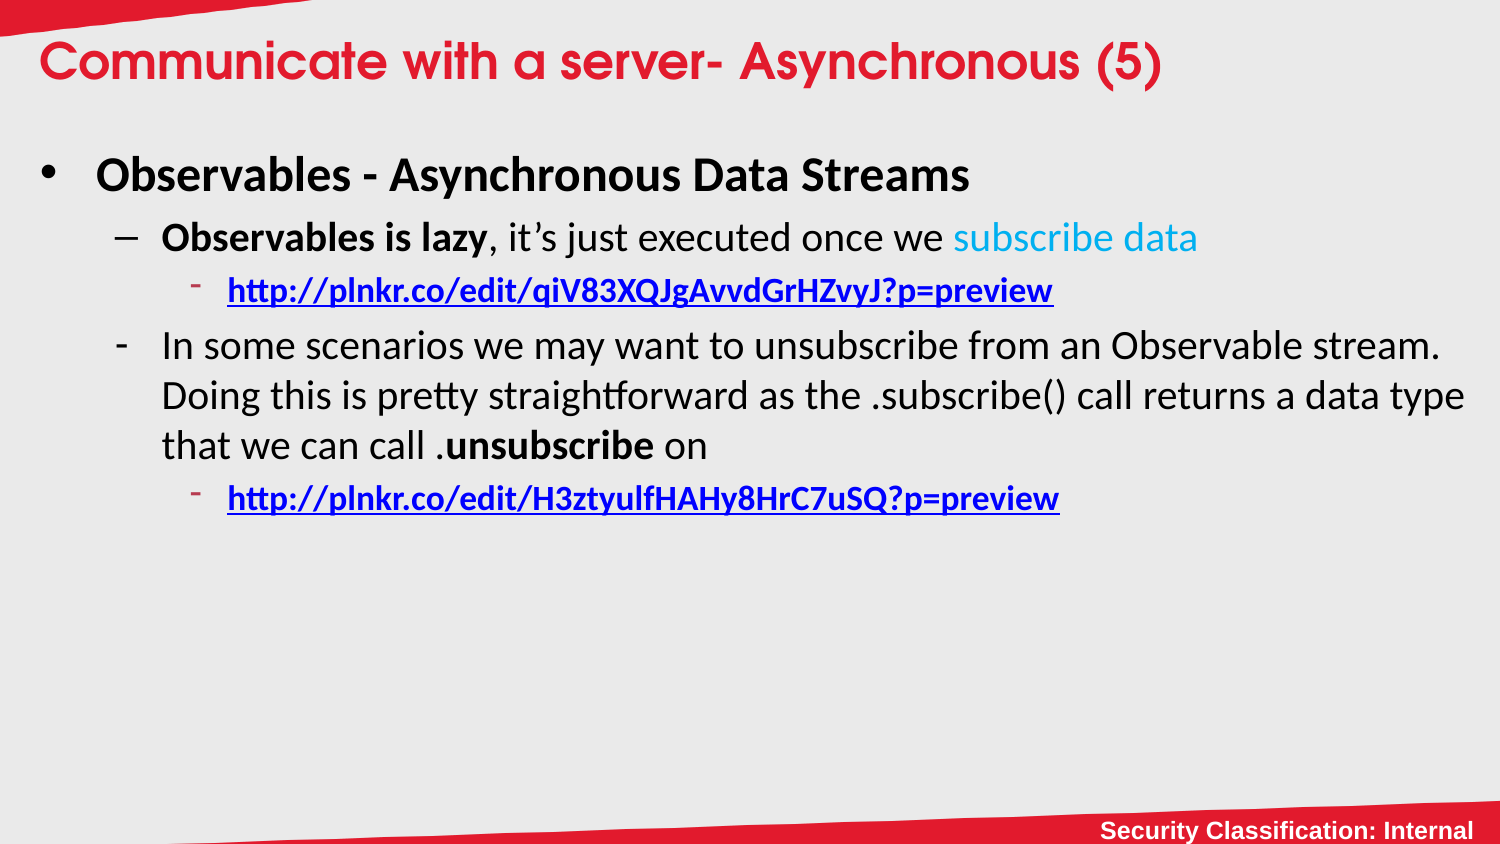

# Communicate with a server- Asynchronous (5)
Observables - Asynchronous Data Streams
Observables is lazy, it’s just executed once we subscribe data
http://plnkr.co/edit/qiV83XQJgAvvdGrHZvyJ?p=preview
In some scenarios we may want to unsubscribe from an Observable stream. Doing this is pretty straightforward as the .subscribe() call returns a data type that we can call .unsubscribe on
http://plnkr.co/edit/H3ztyulfHAHy8HrC7uSQ?p=preview